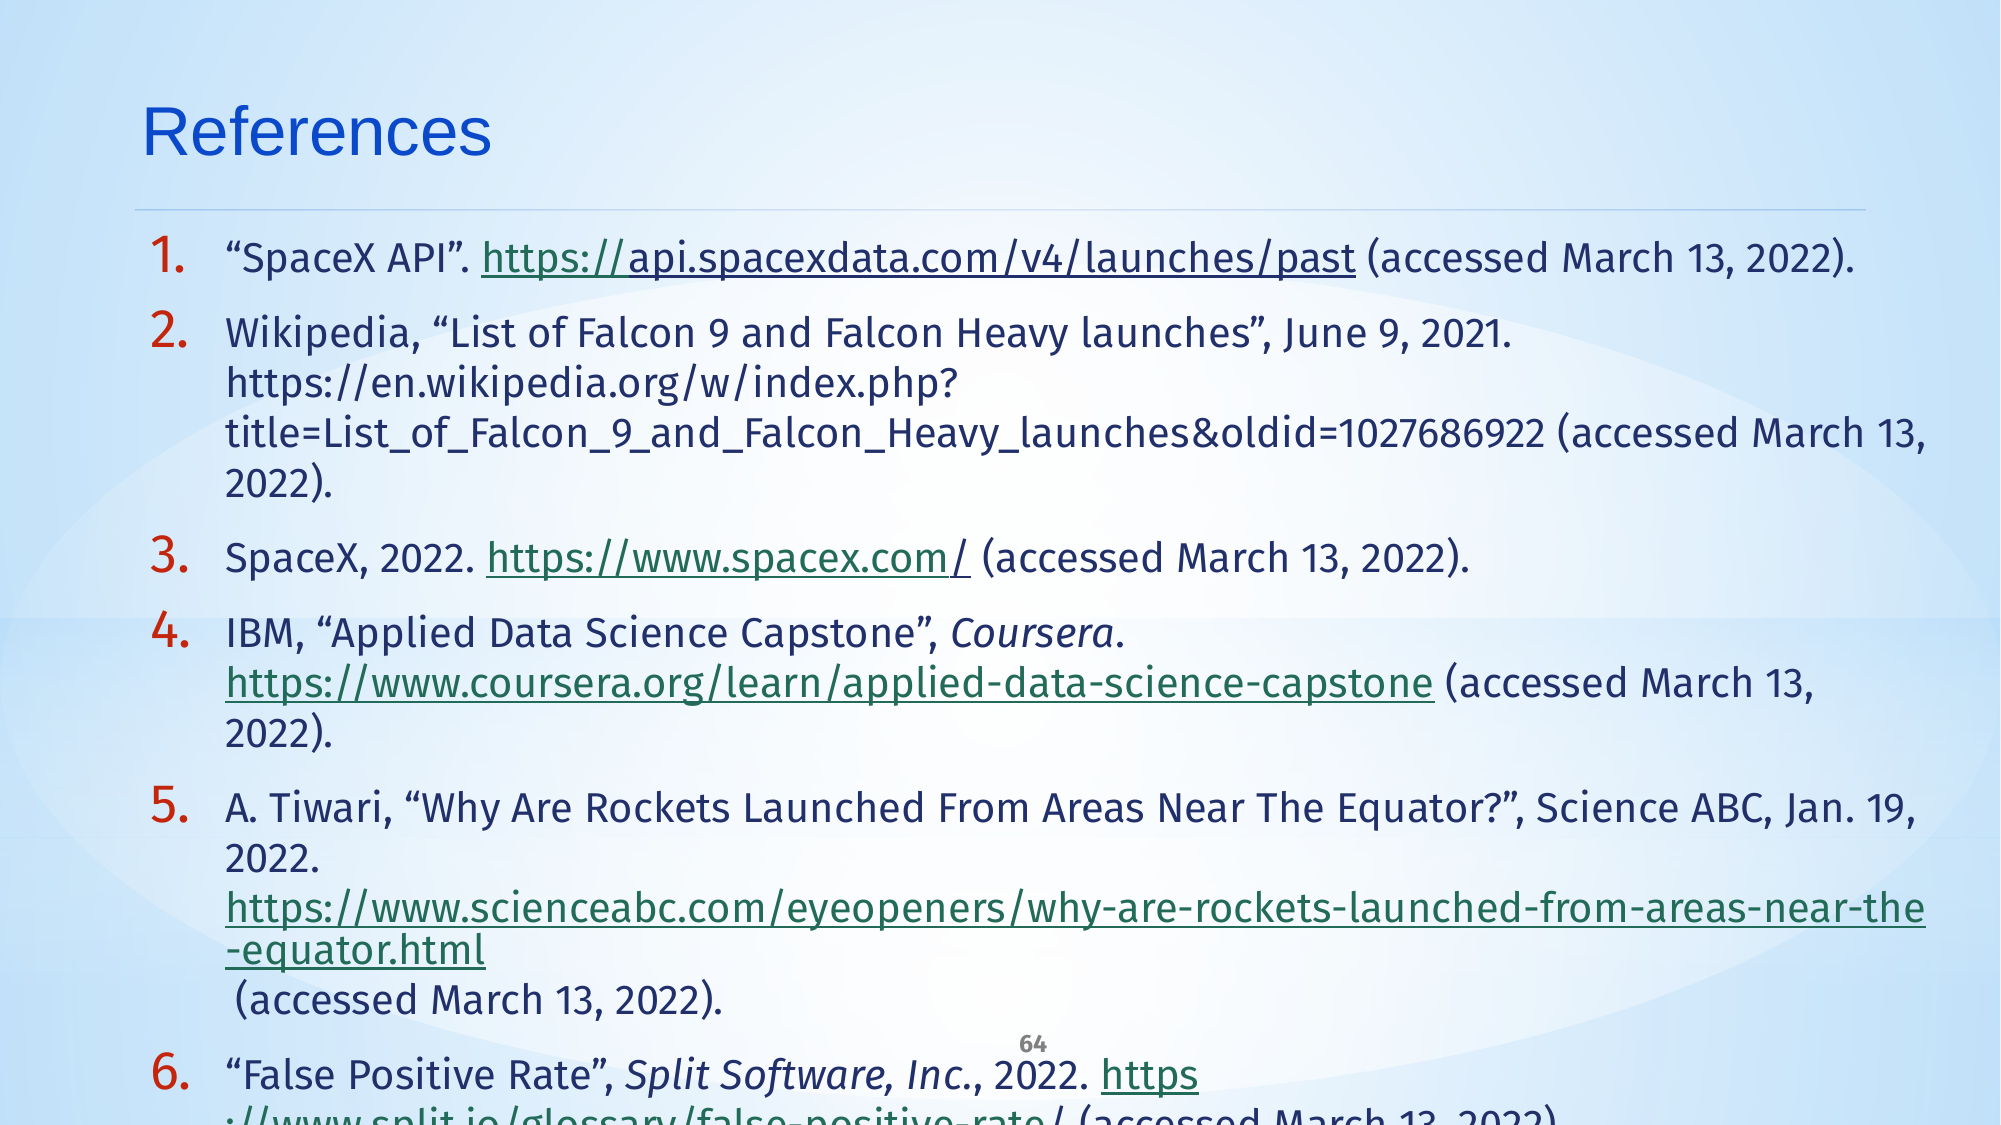

References
“SpaceX API”. https://api.spacexdata.com/v4/launches/past (accessed March 13, 2022).
Wikipedia, “List of Falcon 9 and Falcon Heavy launches”, June 9, 2021. https://en.wikipedia.org/w/index.php?title=List_of_Falcon_9_and_Falcon_Heavy_launches&oldid=1027686922 (accessed March 13, 2022).
SpaceX, 2022. https://www.spacex.com/ (accessed March 13, 2022).
IBM, “Applied Data Science Capstone”, Coursera. https://www.coursera.org/learn/applied-data-science-capstone (accessed March 13, 2022).
A. Tiwari, “Why Are Rockets Launched From Areas Near The Equator?”, Science ABC, Jan. 19, 2022. https://www.scienceabc.com/eyeopeners/why-are-rockets-launched-from-areas-near-the-equator.html (accessed March 13, 2022).
“False Positive Rate”, Split Software, Inc., 2022. https://www.split.io/glossary/false-positive-rate/ (accessed March 13, 2022).
64